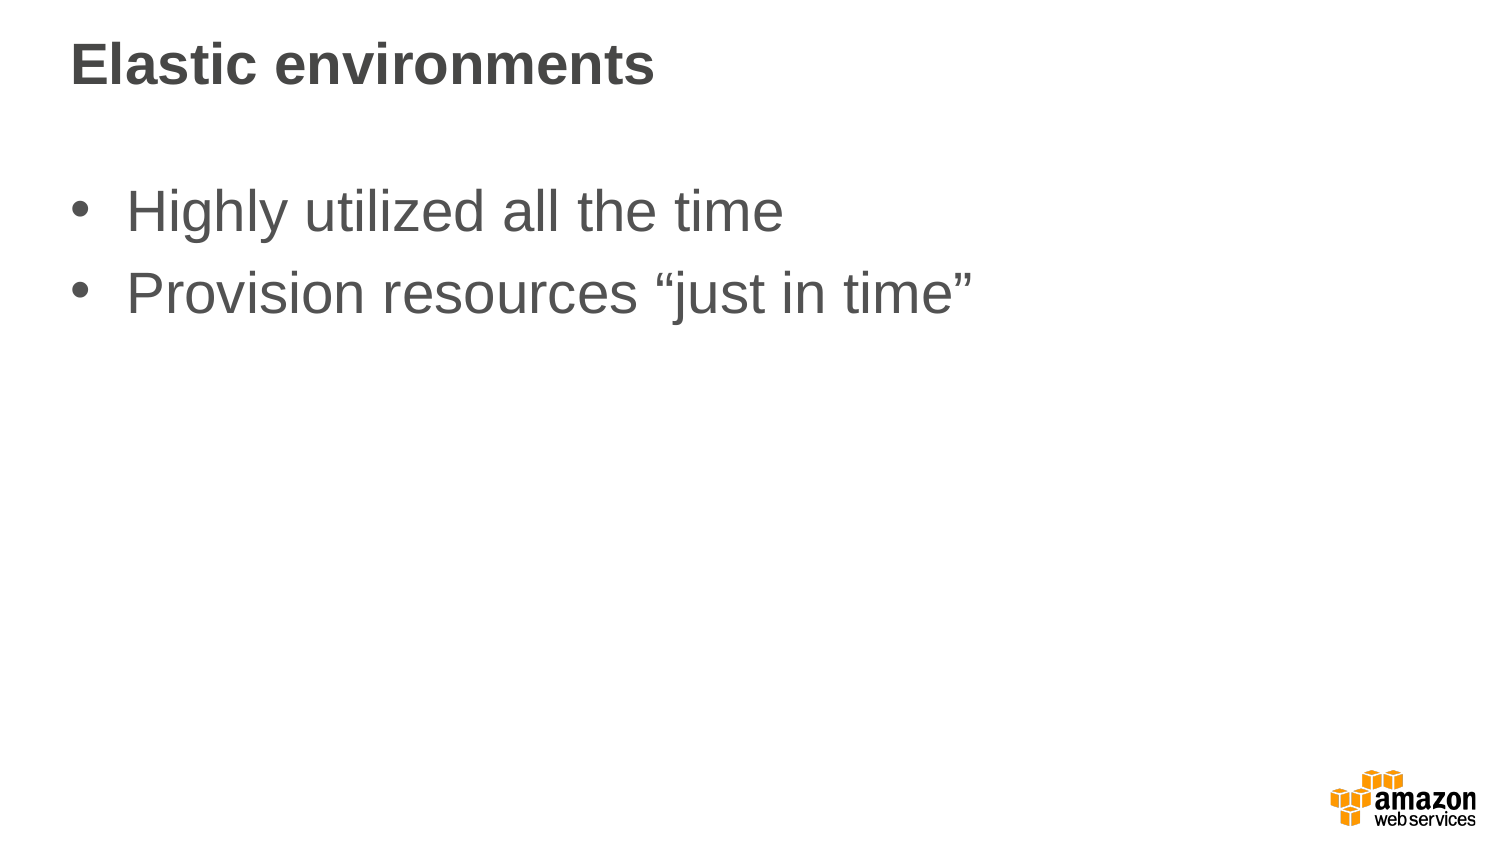

# Elastic environments
Highly utilized all the time
Provision resources “just in time”